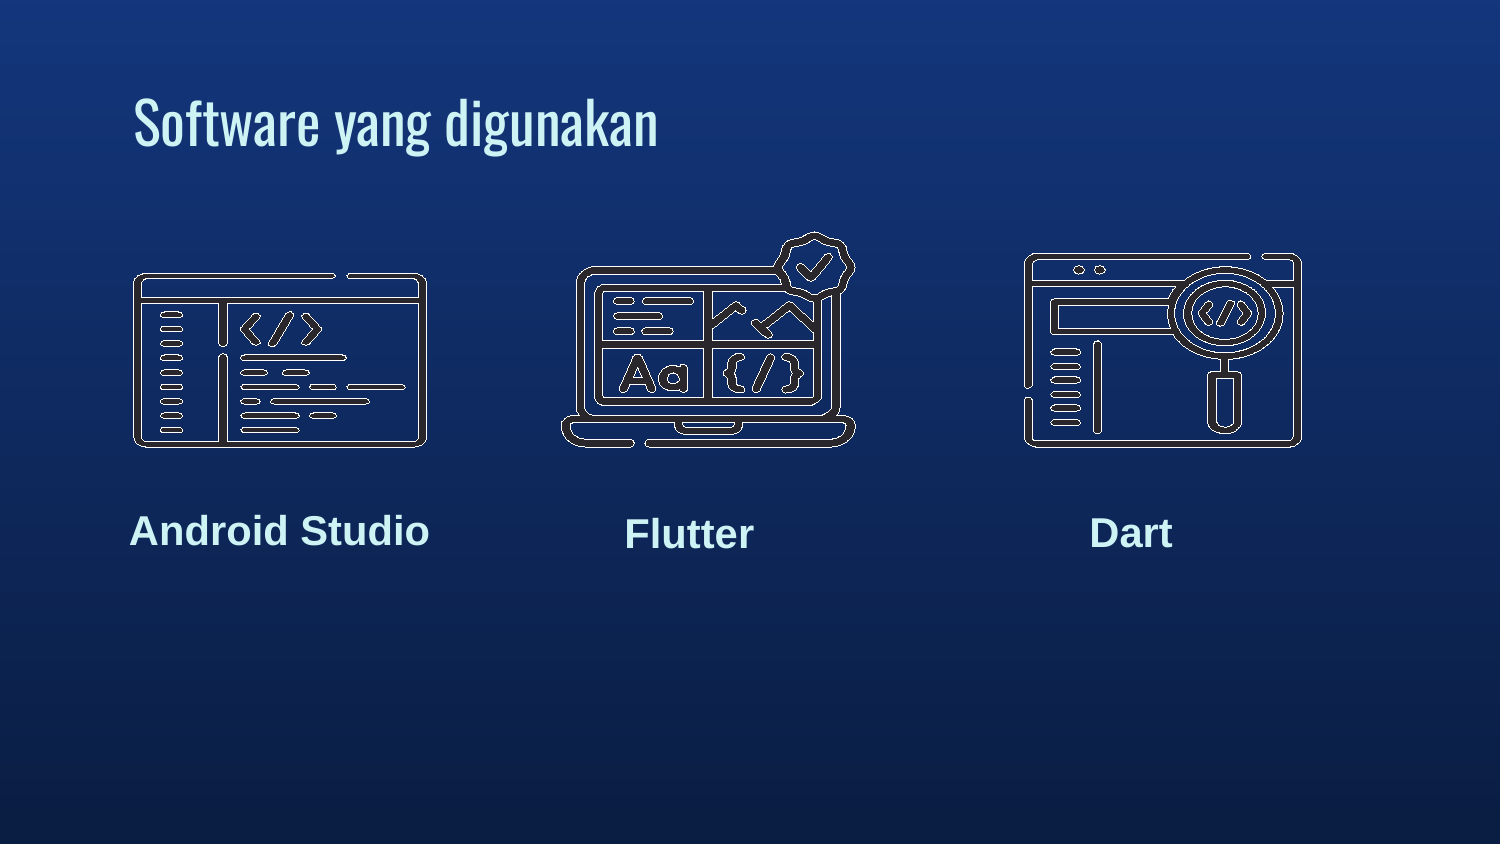

# Software yang digunakan

Android Studio
Dart
Flutter